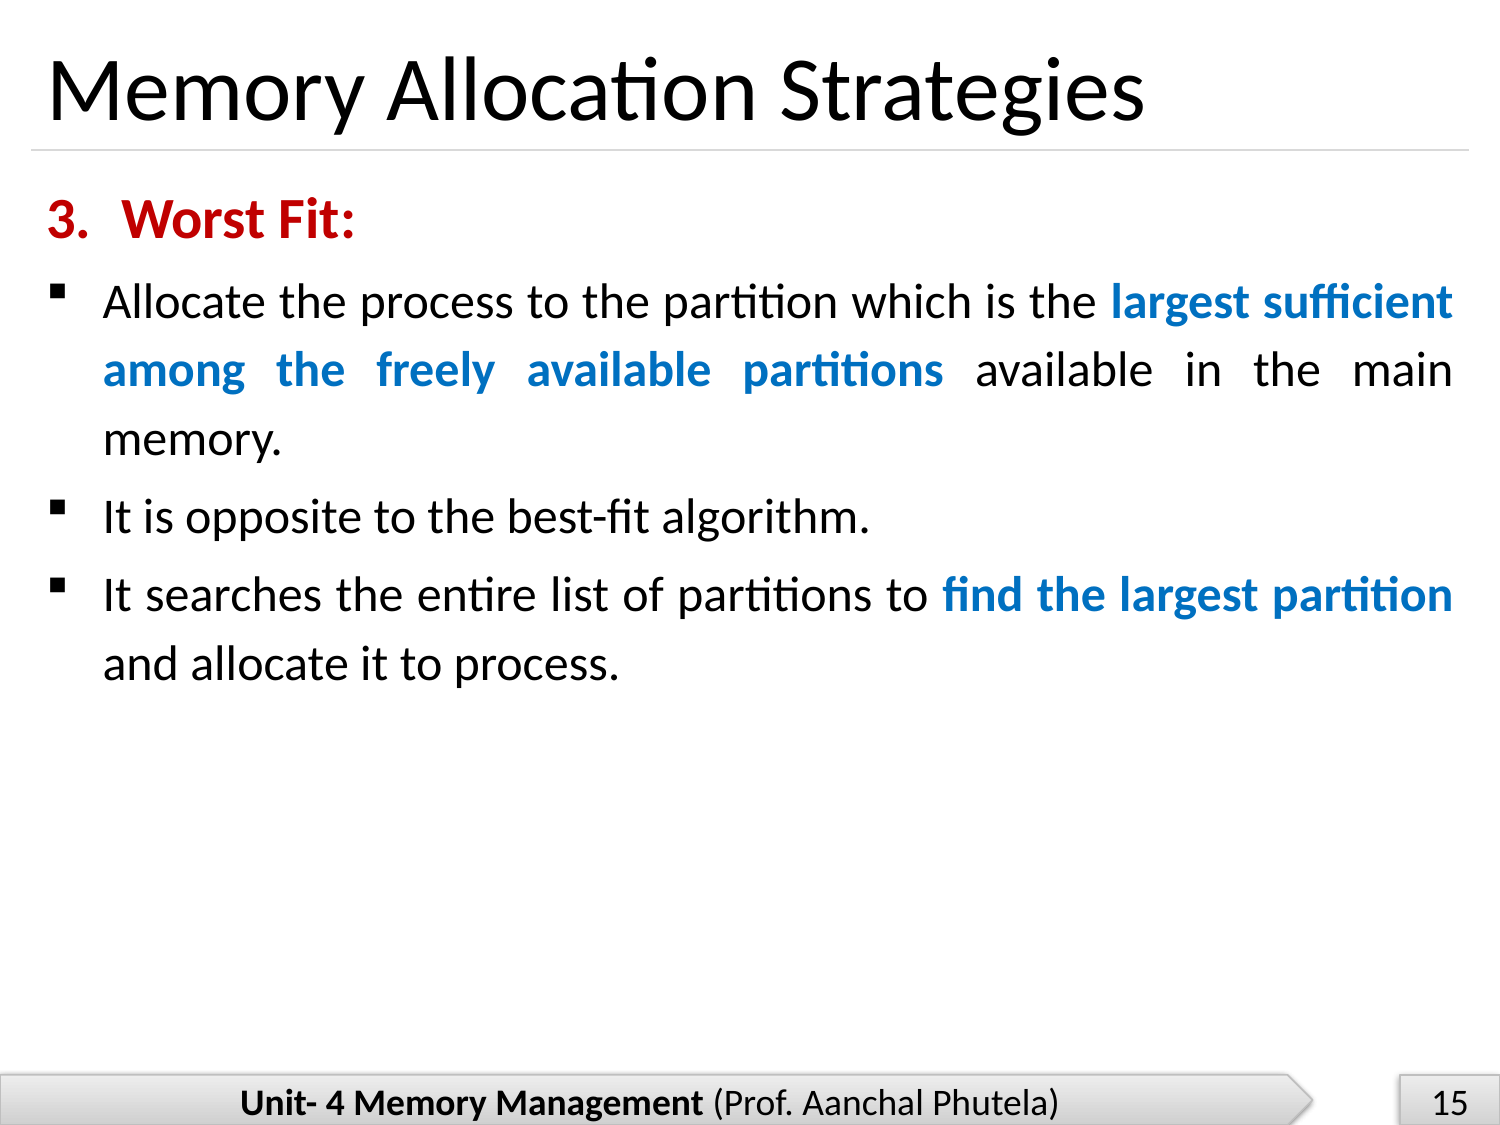

# Memory Allocation Strategies
Worst Fit:
Allocate the process to the partition which is the largest sufficient among the freely available partitions available in the main memory.
It is opposite to the best-fit algorithm.
It searches the entire list of partitions to find the largest partition and allocate it to process.